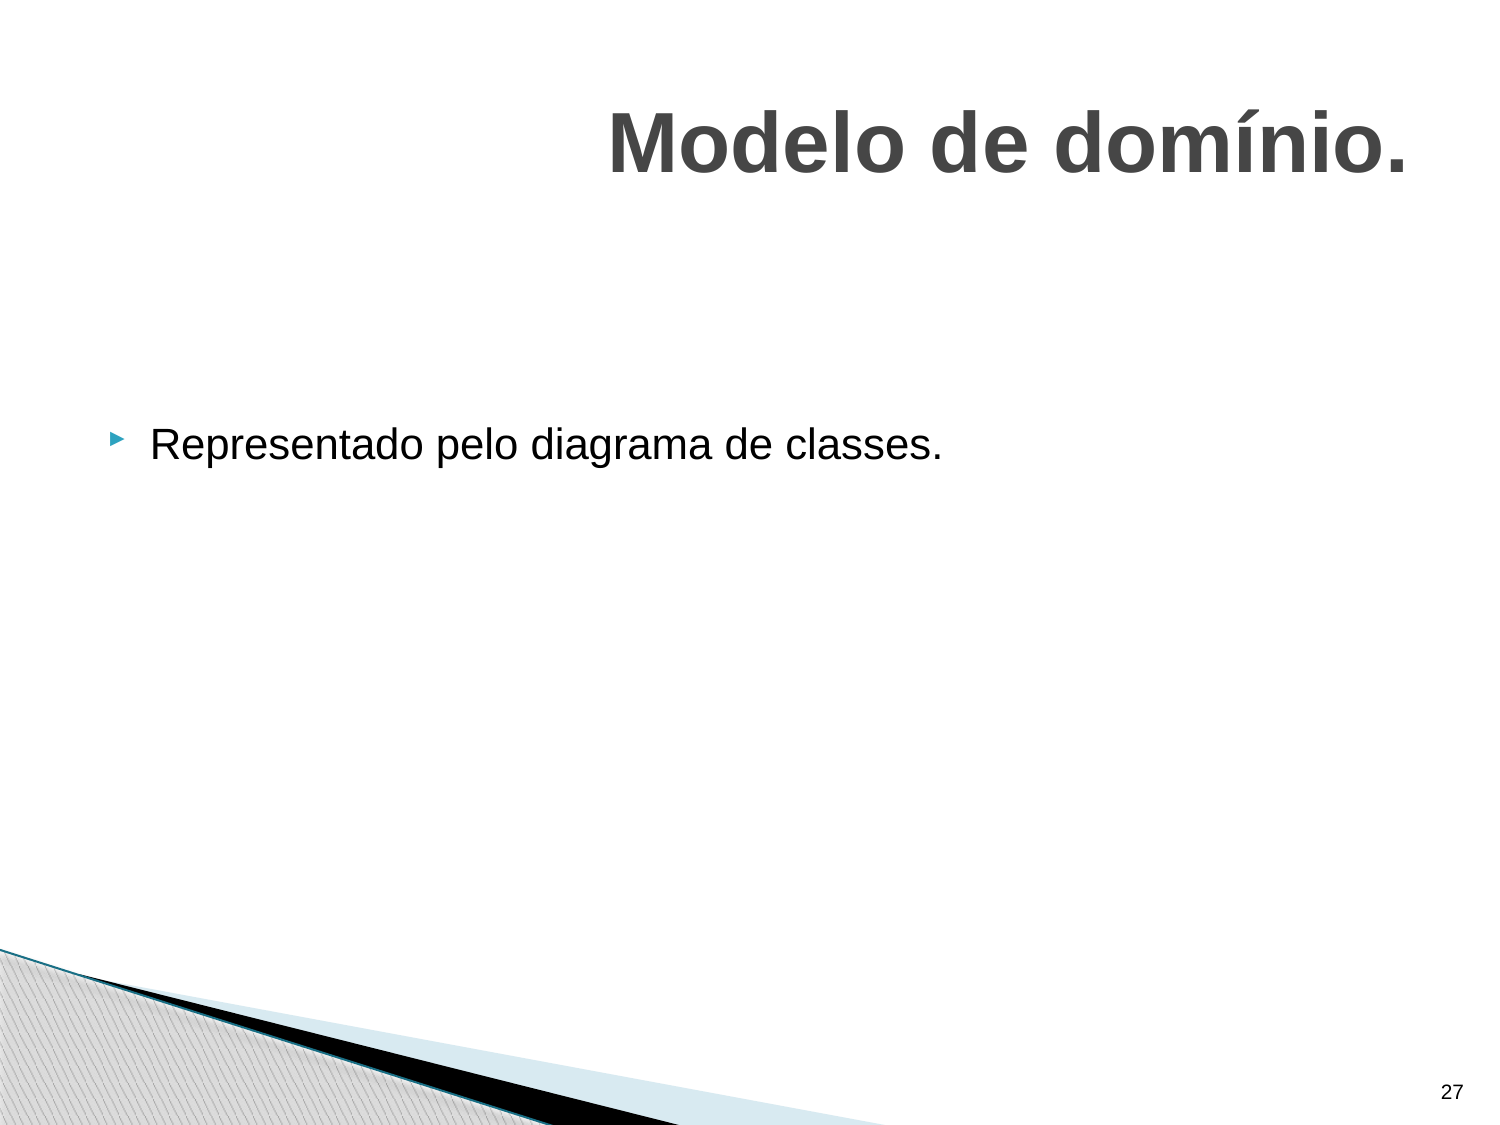

# Modelo de domínio.
Representado pelo diagrama de classes.
27